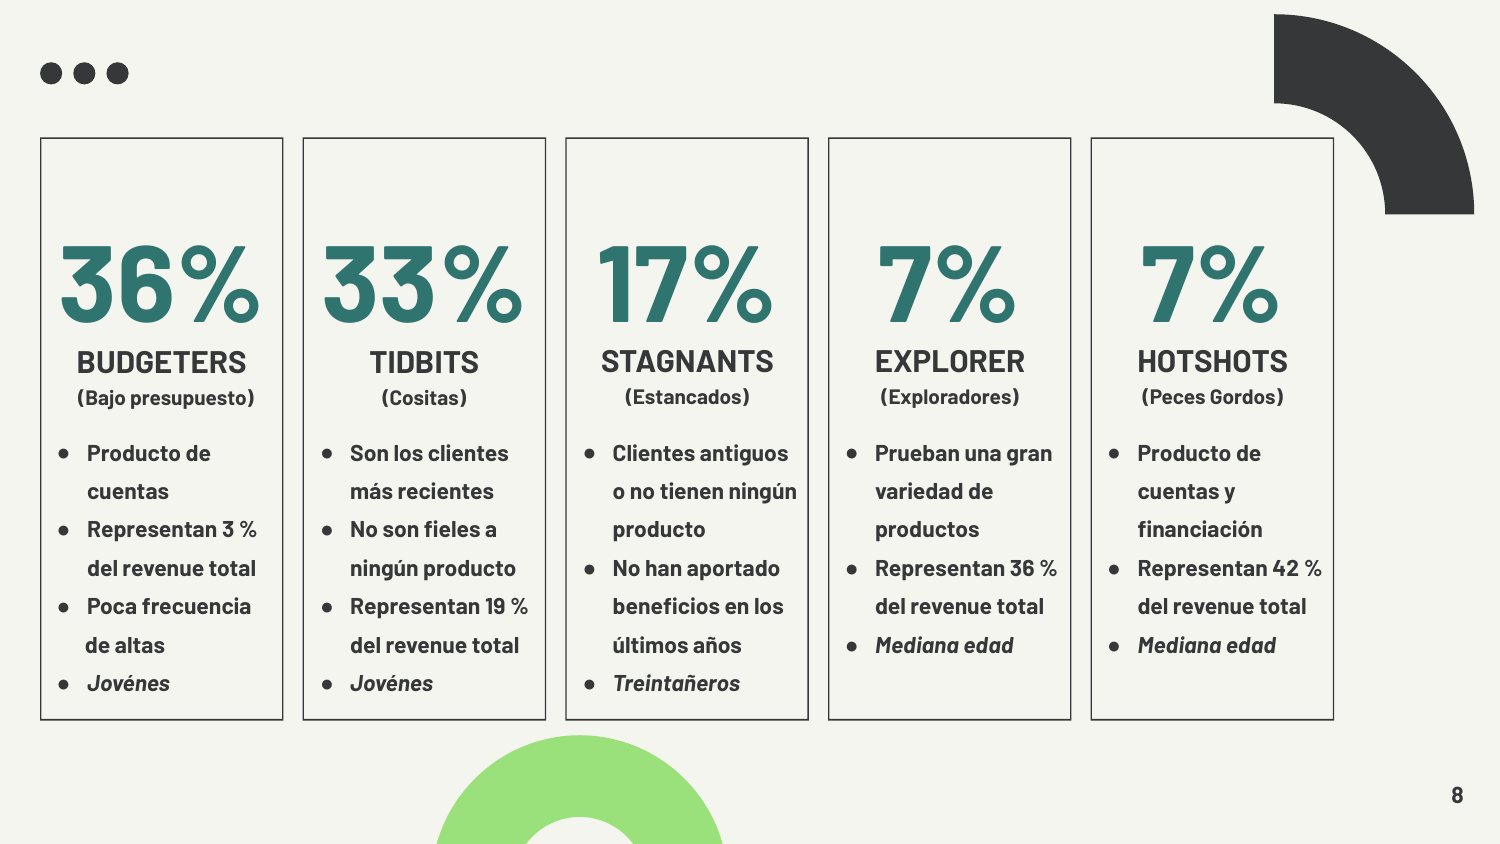

36%
33%
17%
7%
7%
HOTSHOTS
(Peces Gordos)
STAGNANTS
(Estancados)
EXPLORER
(Exploradores)
TIDBITS
(Cositas)
BUDGETERS
  (Bajo presupuesto)
Producto de cuentas
Representan 3 % del revenue total
Poca frecuencia
          de altas
Jovénes
Son los clientes más recientes
No son fieles a ningún producto
Representan 19 % del revenue total
Jovénes
Clientes antiguos o no tienen ningún producto
No han aportado beneficios en los últimos años
Treintañeros
Prueban una gran variedad de productos
Representan 36 % del revenue total
Mediana edad
Producto de cuentas y financiación
Representan 42 % del revenue total
Mediana edad

8